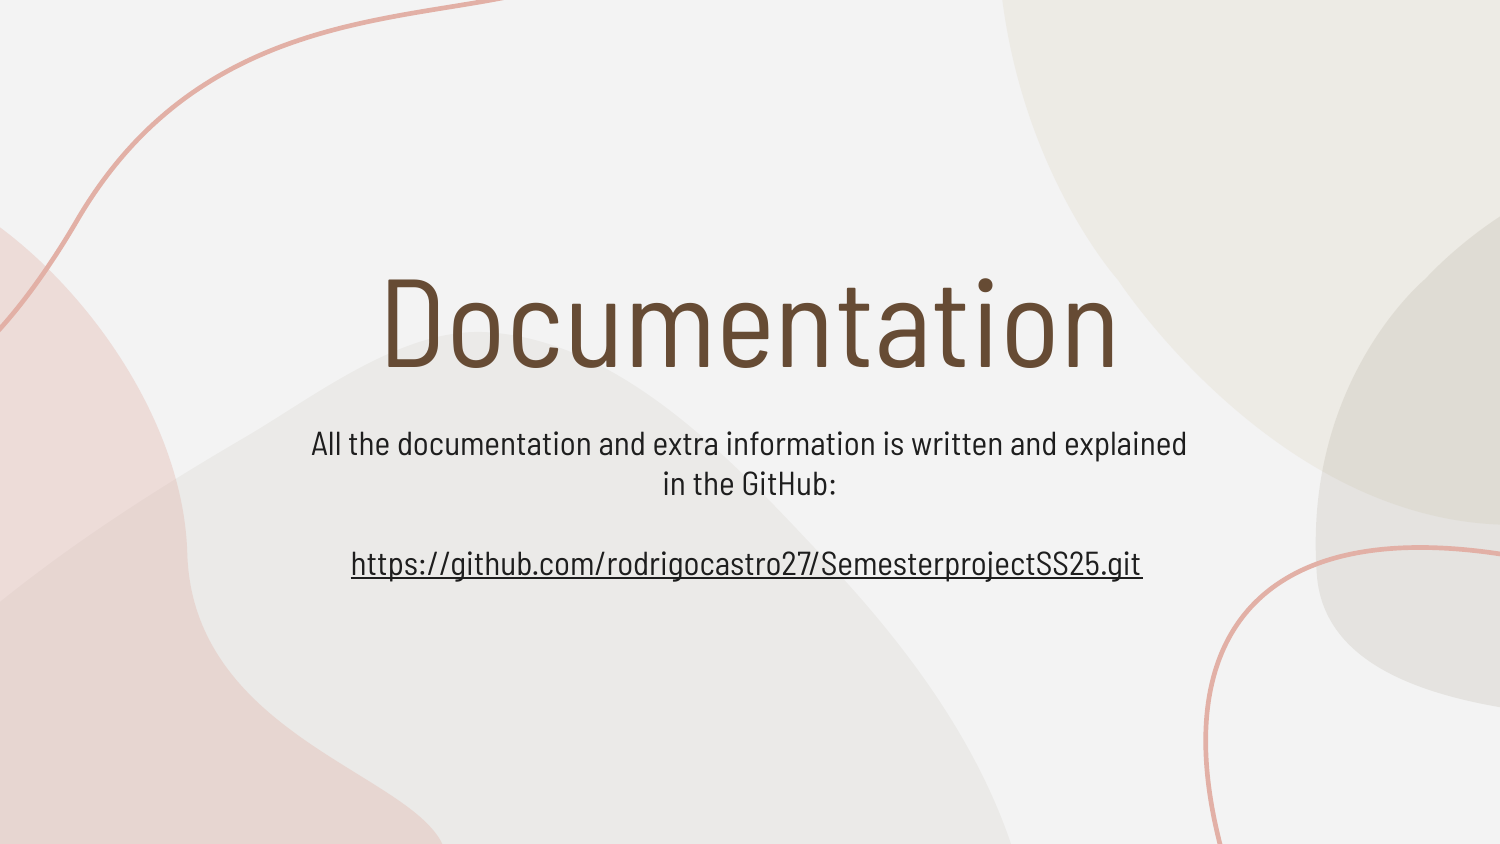

# Documentation
All the documentation and extra information is written and explained in the GitHub:

https://github.com/rodrigocastro27/SemesterprojectSS25.git